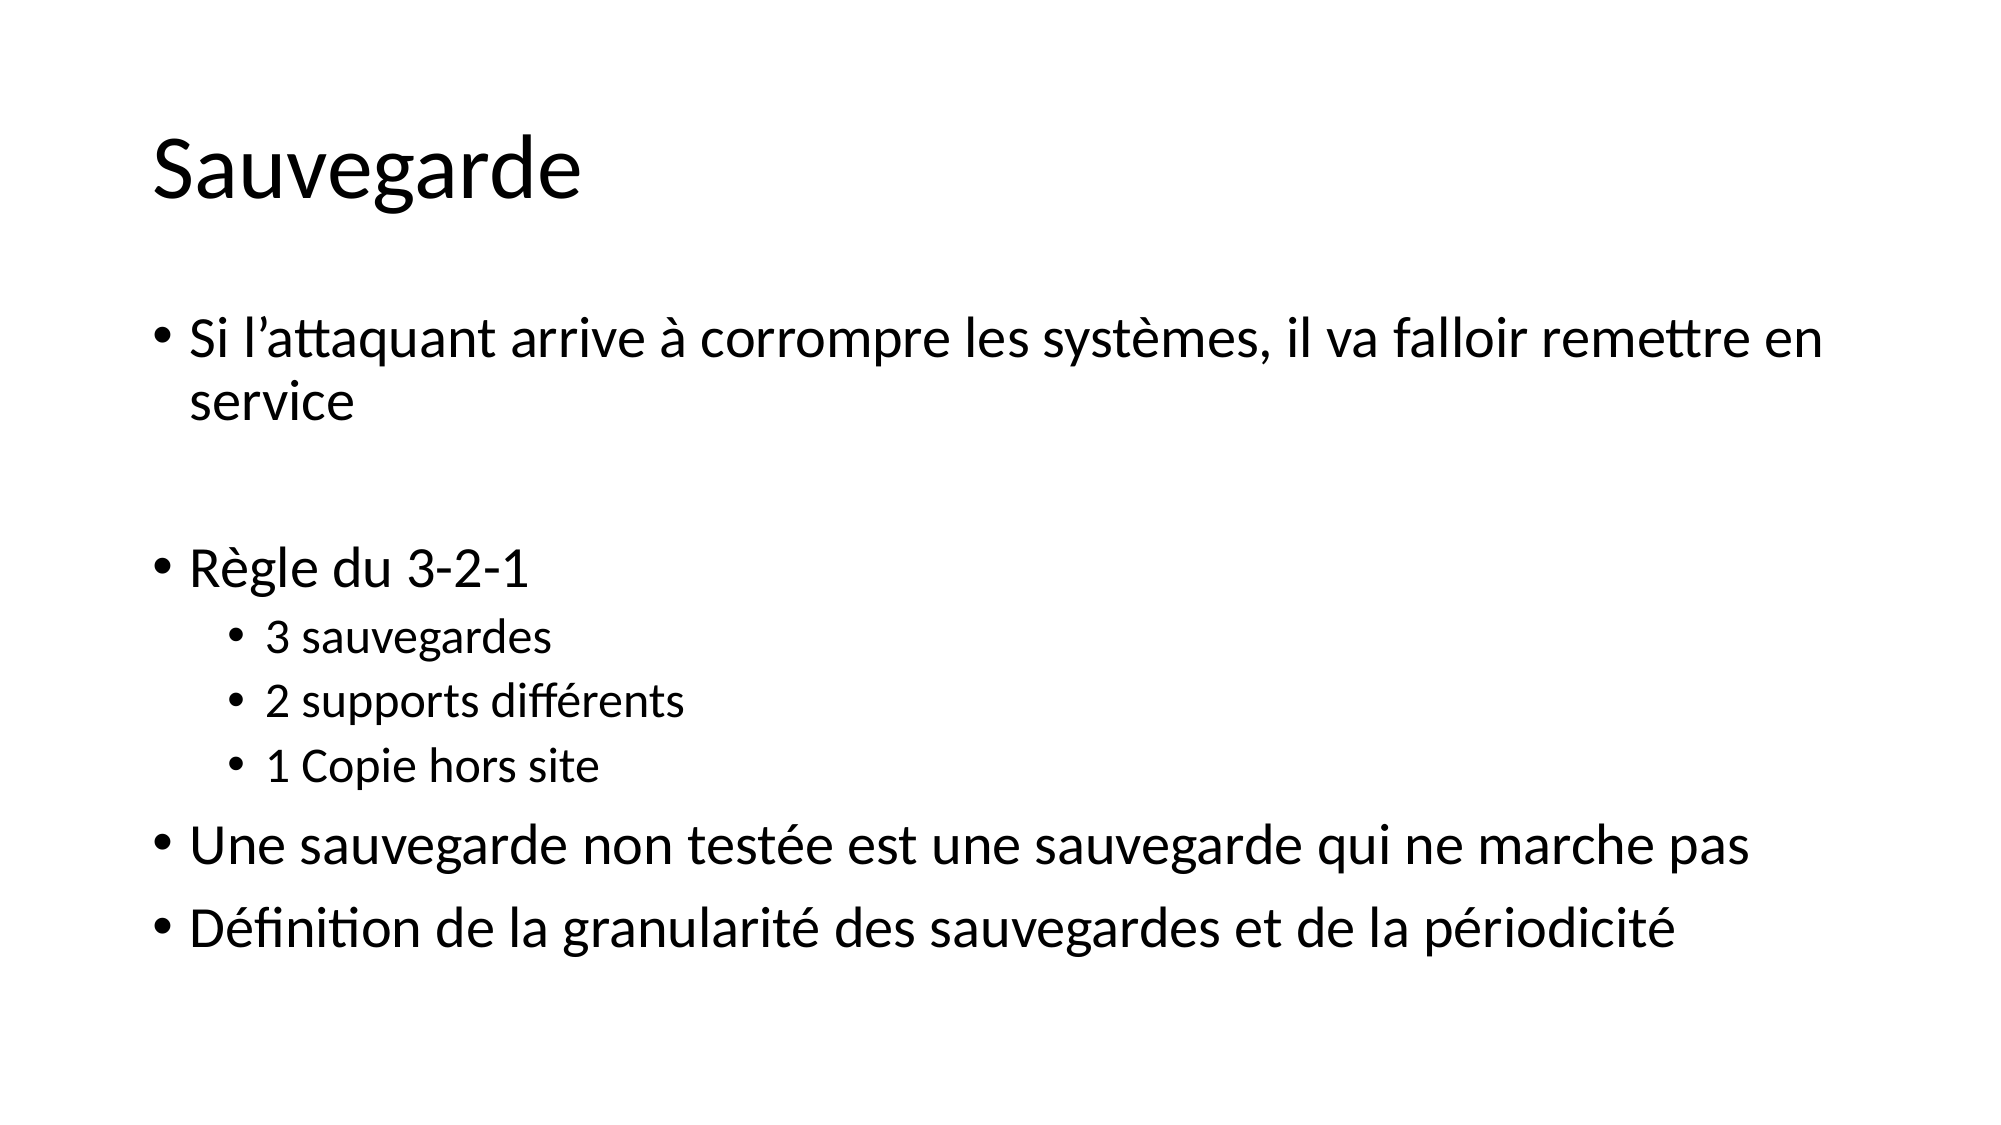

# Sauvegarde
Si l’attaquant arrive à corrompre les systèmes, il va falloir remettre en service

Règle du 3-2-1
3 sauvegardes
2 supports différents
1 Copie hors site
Une sauvegarde non testée est une sauvegarde qui ne marche pas
Définition de la granularité des sauvegardes et de la périodicité